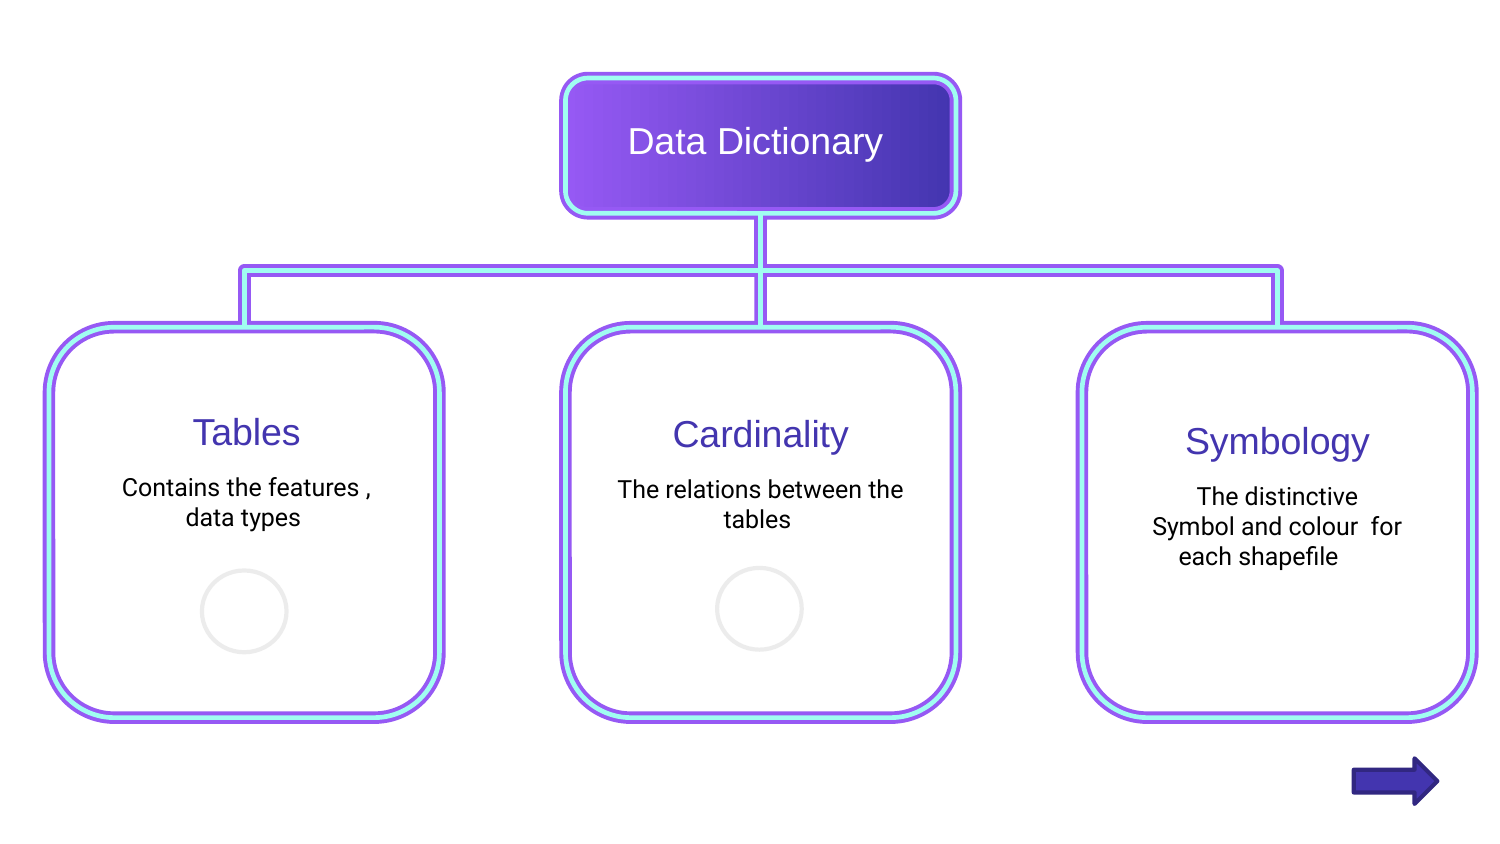

Tables
Contains the features , data types
Cardinality
The relations between the tables
Symbology
The distinctive
Symbol and colour  for each shapefile
Data Dictionary